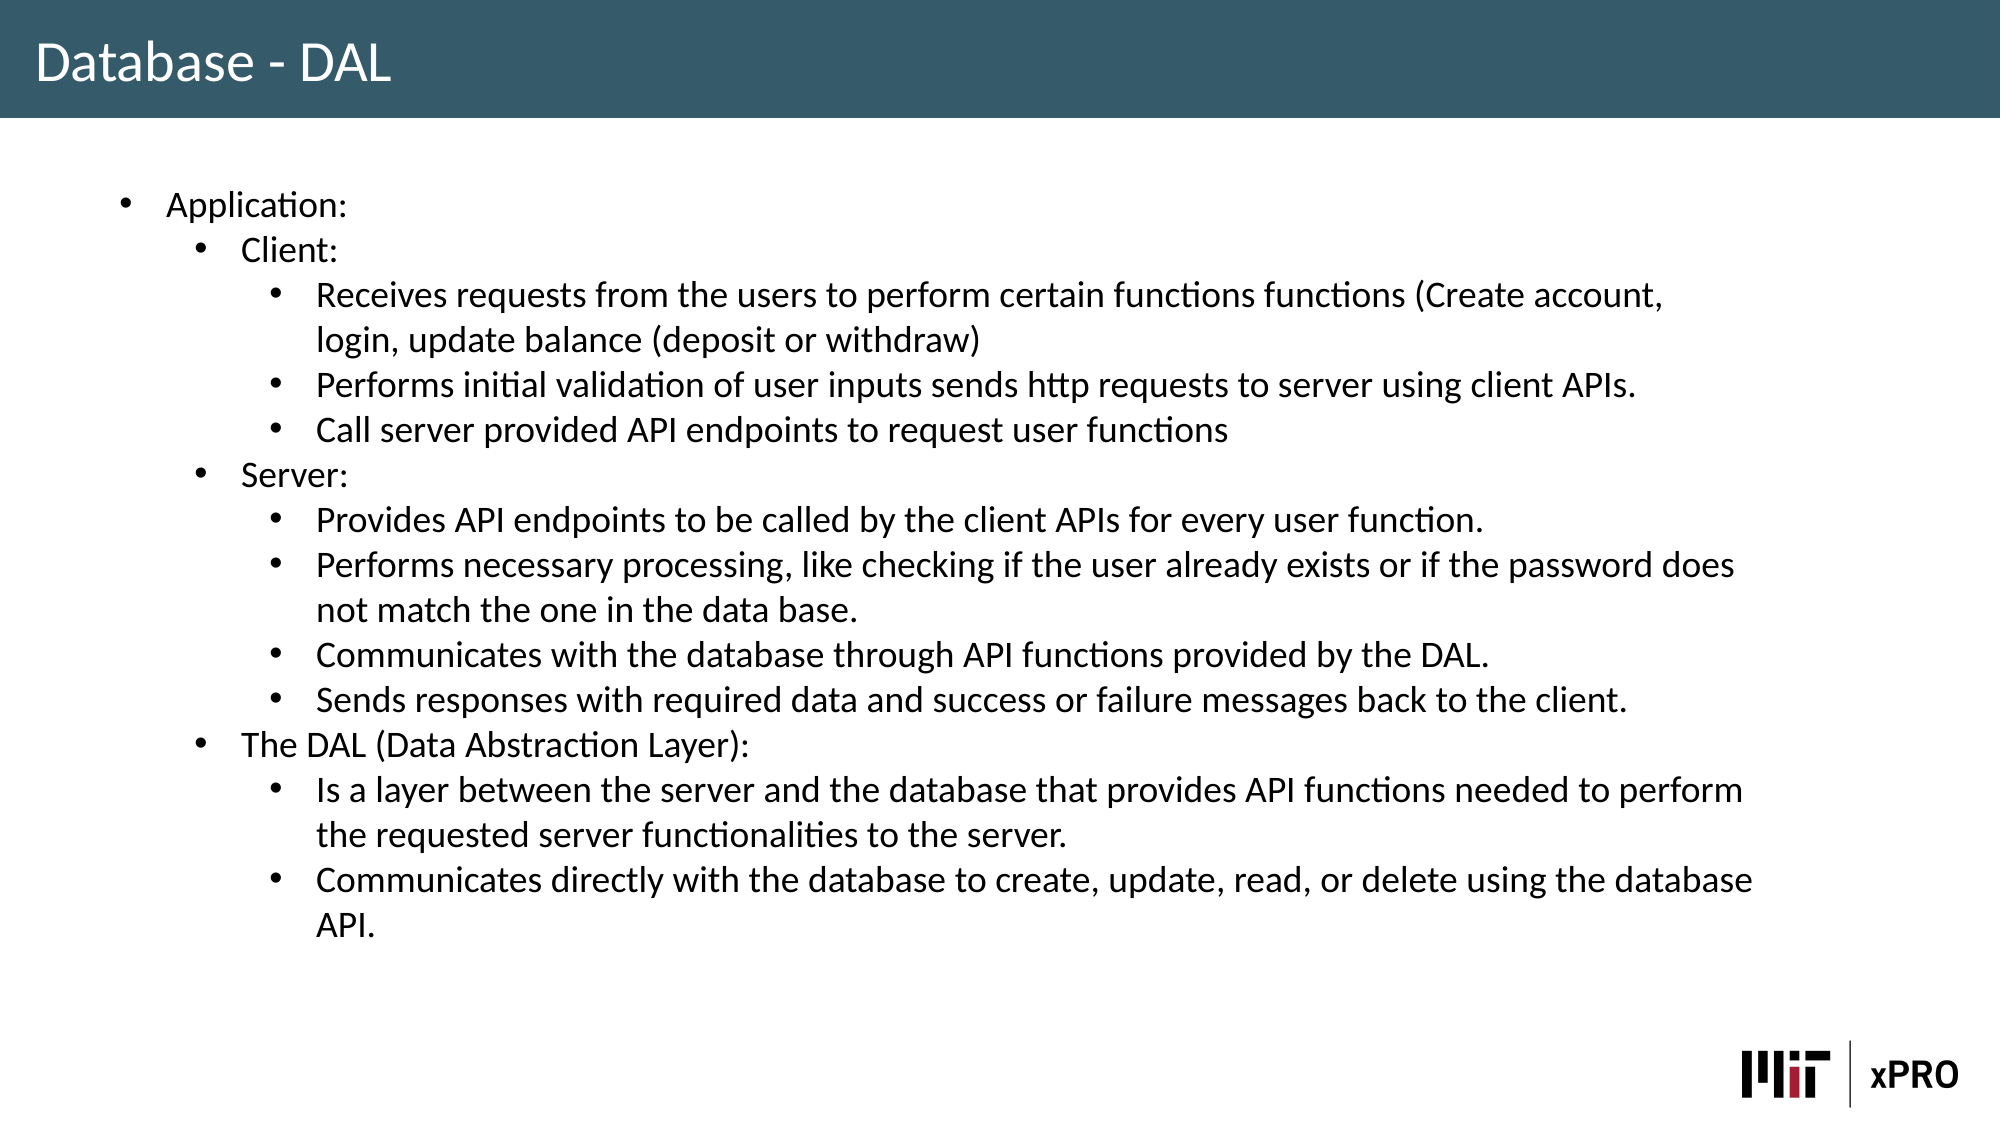

Database - DAL
Application:
Client:
Receives requests from the users to perform certain functions functions (Create account, login, update balance (deposit or withdraw)
Performs initial validation of user inputs sends http requests to server using client APIs.
Call server provided API endpoints to request user functions
Server:
Provides API endpoints to be called by the client APIs for every user function.
Performs necessary processing, like checking if the user already exists or if the password does not match the one in the data base.
Communicates with the database through API functions provided by the DAL.
Sends responses with required data and success or failure messages back to the client.
The DAL (Data Abstraction Layer):
Is a layer between the server and the database that provides API functions needed to perform the requested server functionalities to the server.
Communicates directly with the database to create, update, read, or delete using the database API.